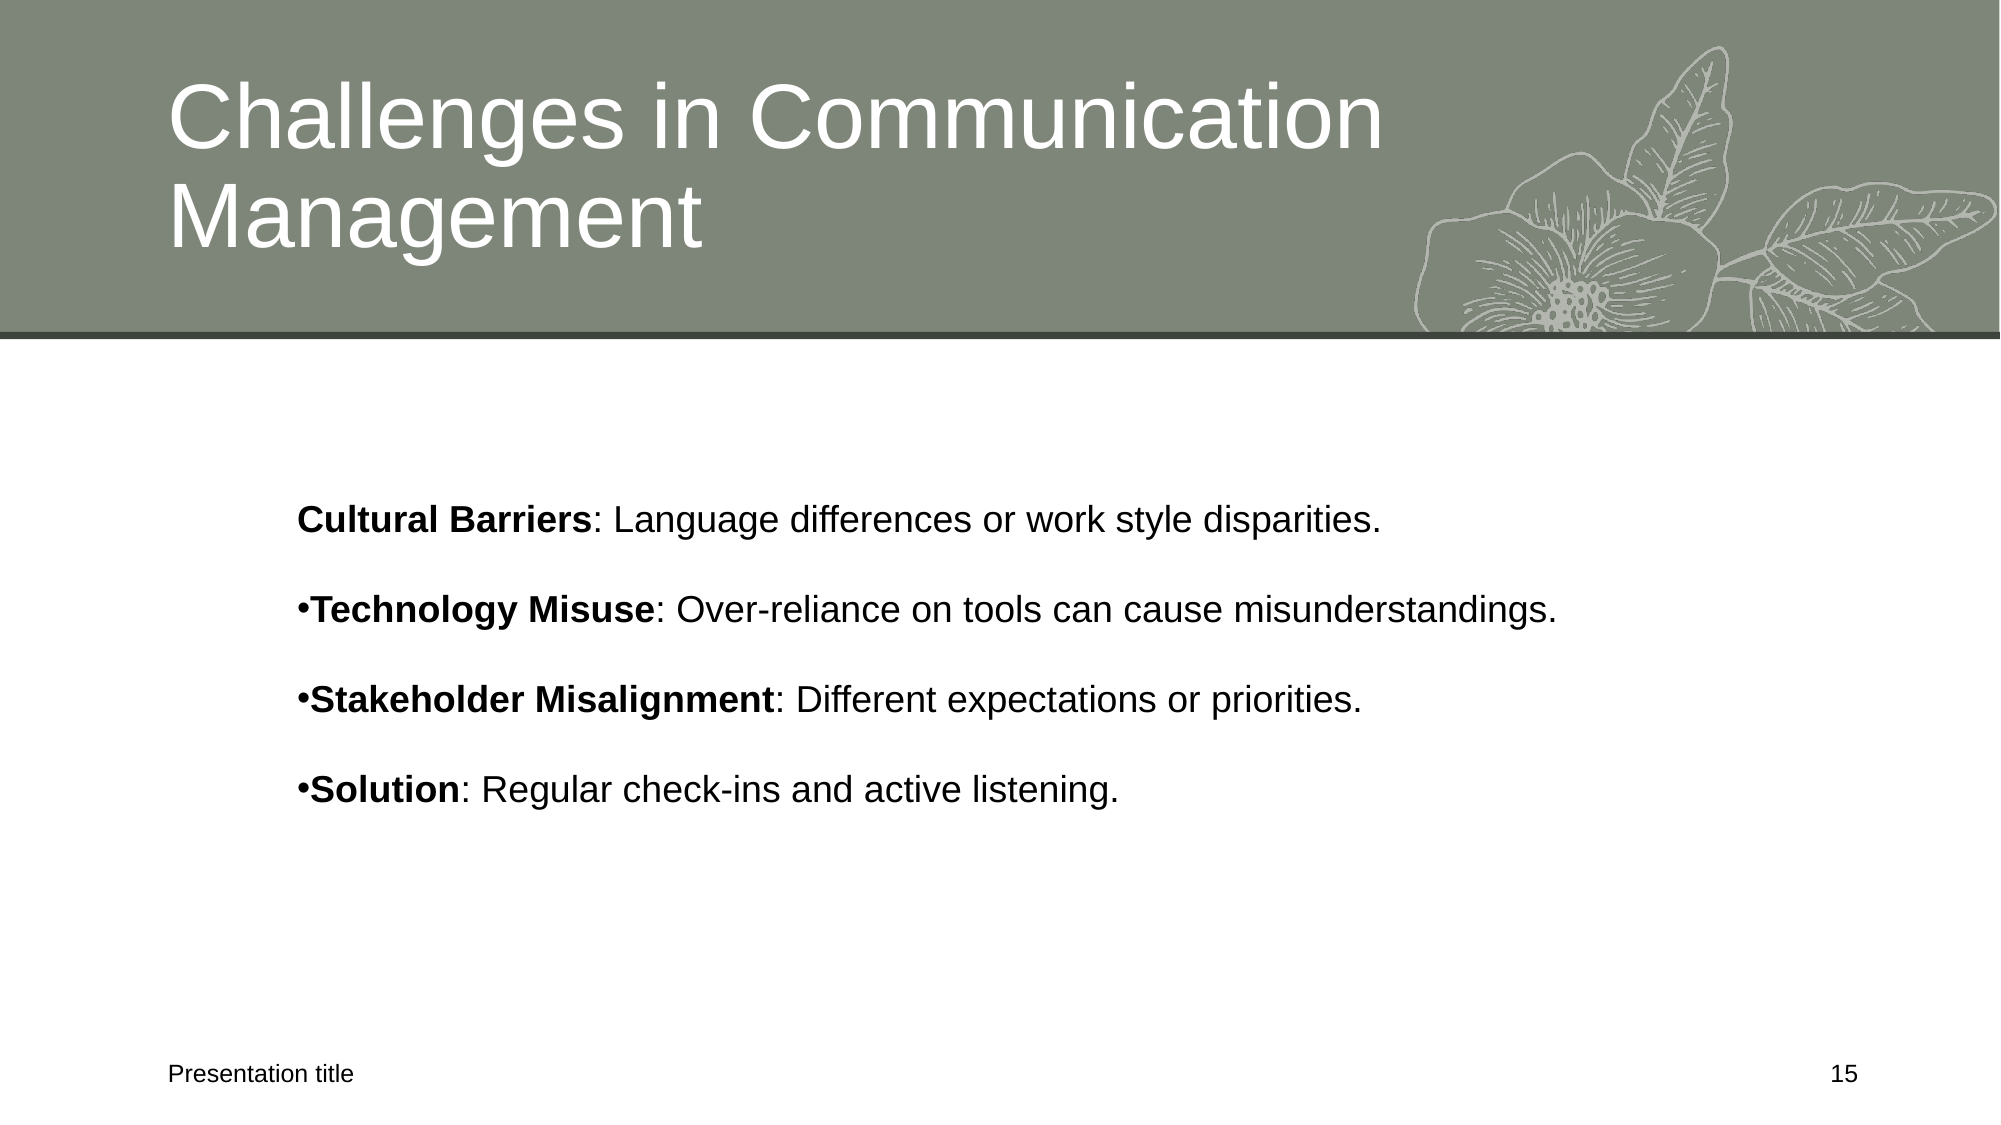

# Challenges in Communication Management
Cultural Barriers: Language differences or work style disparities.

Technology Misuse: Over-reliance on tools can cause misunderstandings.

Stakeholder Misalignment: Different expectations or priorities.

Solution: Regular check-ins and active listening.
Presentation title
15